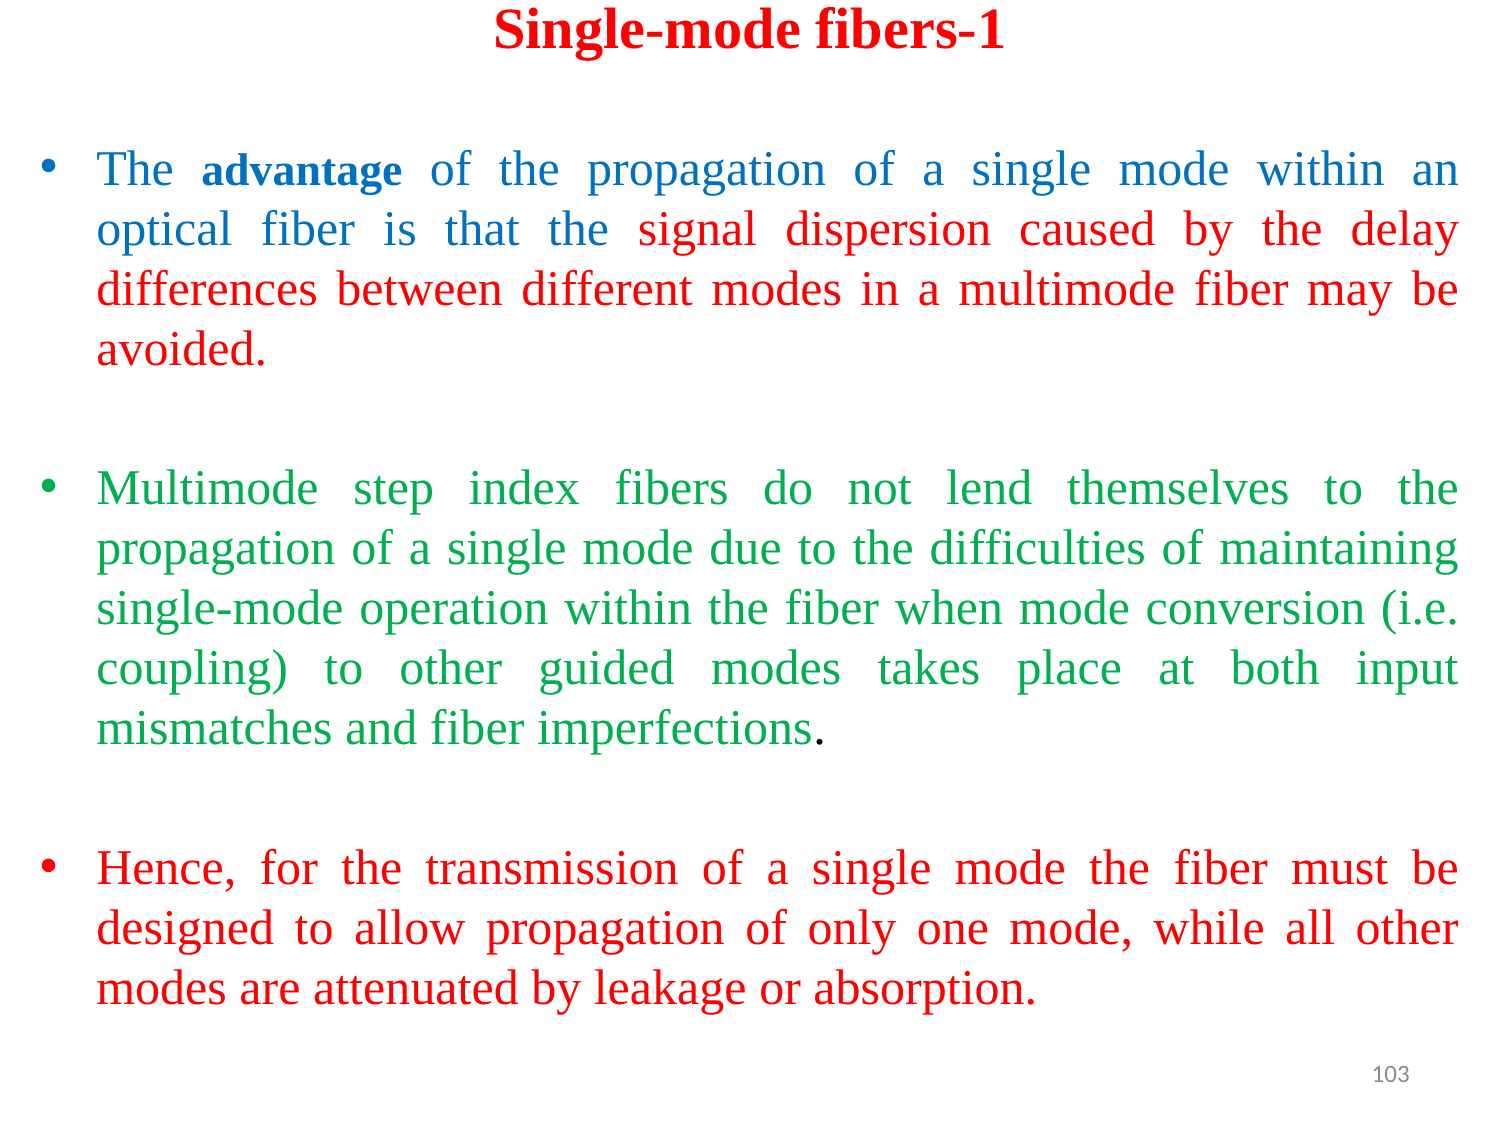

# Single-mode fibers-1

The advantage of the propagation of a single mode within an optical fiber is that the signal dispersion caused by the delay differences between different modes in a multimode fiber may be avoided.

Multimode step index fibers do not lend themselves to the propagation of a single mode due to the difficulties of maintaining single-mode operation within the fiber when mode conversion (i.e. coupling) to other guided modes takes place at both input mismatches and fiber imperfections.

Hence, for the transmission of a single mode the fiber must be designed to allow propagation of only one mode, while all other modes are attenuated by leakage or absorption.
103